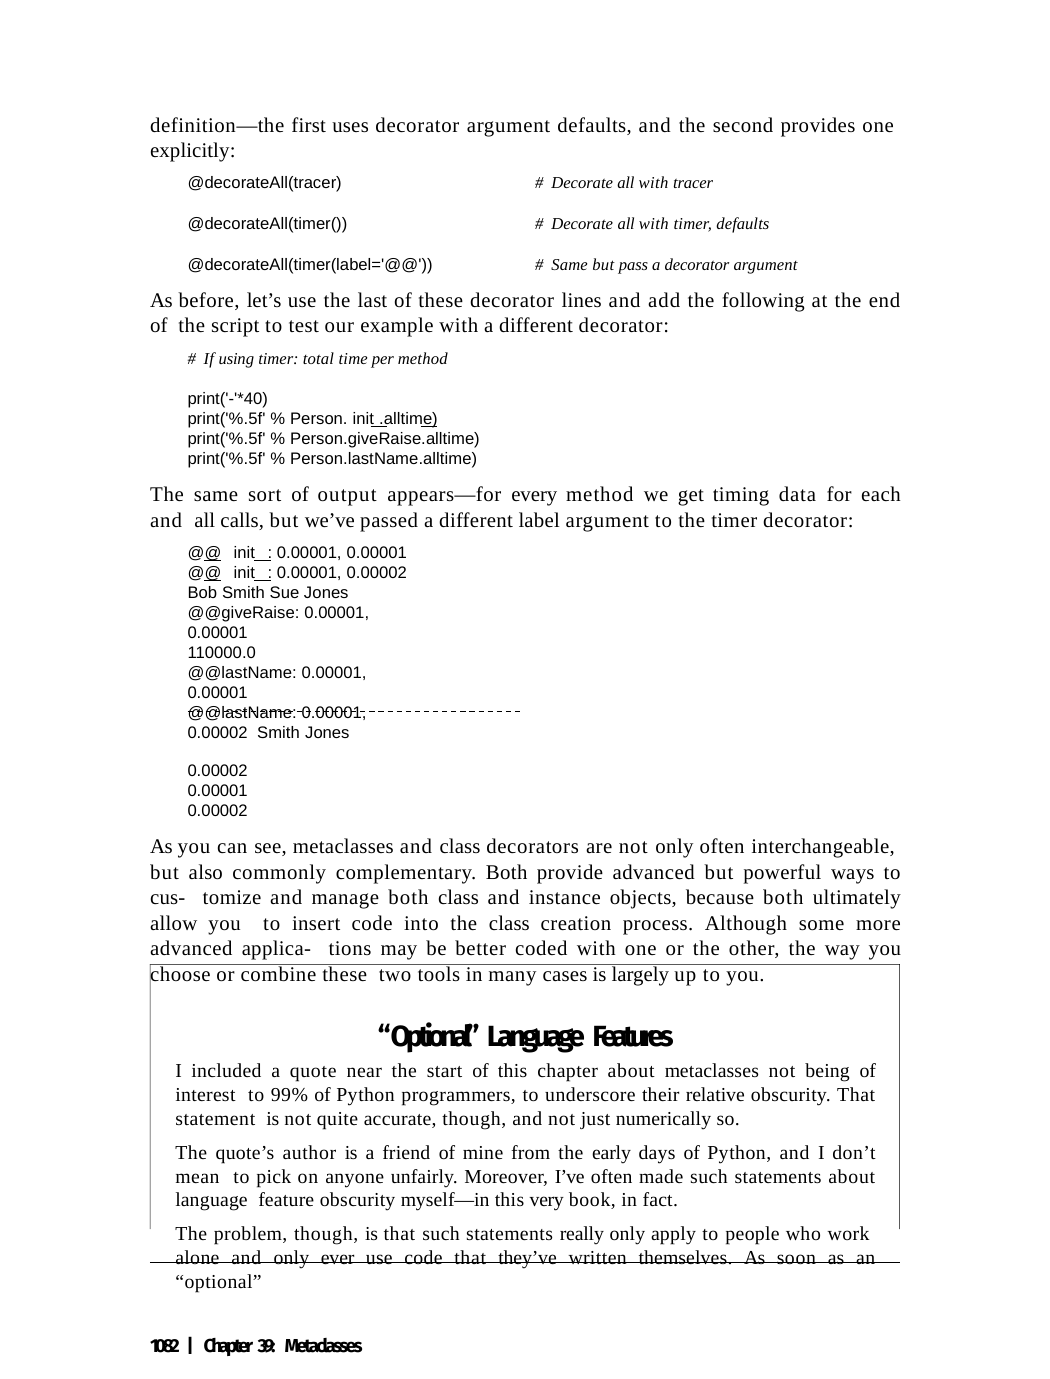

definition—the first uses decorator argument defaults, and the second provides one  explicitly:
@decorateAll(tracer)	# Decorate all with tracer

@decorateAll(timer())	# Decorate all with timer, defaults

@decorateAll(timer(label='@@'))	# Same but pass a decorator argument
As before, let’s use the last of these decorator lines and add the following at the end of  the script to test our example with a different decorator:
# If using timer: total time per method

print('-'*40)
print('%.5f' % Person. init .alltime)  print('%.5f' % Person.giveRaise.alltime)  print('%.5f' % Person.lastName.alltime)
The same sort of output appears—for every method we get timing data for each and  all calls, but we’ve passed a different label argument to the timer decorator:
@@ init : 0.00001, 0.00001
@@ init : 0.00001, 0.00002
Bob Smith Sue Jones  @@giveRaise: 0.00001, 0.00001
110000.0
@@lastName: 0.00001, 0.00001
@@lastName: 0.00001, 0.00002  Smith Jones

0.00002
0.00001
0.00002
As you can see, metaclasses and class decorators are not only often interchangeable,  but also commonly complementary. Both provide advanced but powerful ways to cus-  tomize and manage both class and instance objects, because both ultimately allow you  to insert code into the class creation process. Although some more advanced applica-  tions may be better coded with one or the other, the way you choose or combine these  two tools in many cases is largely up to you.

“Optional” Language Features
I included a quote near the start of this chapter about metaclasses not being of interest  to 99% of Python programmers, to underscore their relative obscurity. That statement  is not quite accurate, though, and not just numerically so.
The quote’s author is a friend of mine from the early days of Python, and I don’t mean  to pick on anyone unfairly. Moreover, I’ve often made such statements about language  feature obscurity myself—in this very book, in fact.
The problem, though, is that such statements really only apply to people who work  alone and only ever use code that they’ve written themselves. As soon as an “optional”

1082  |  Chapter 39:  Metaclasses